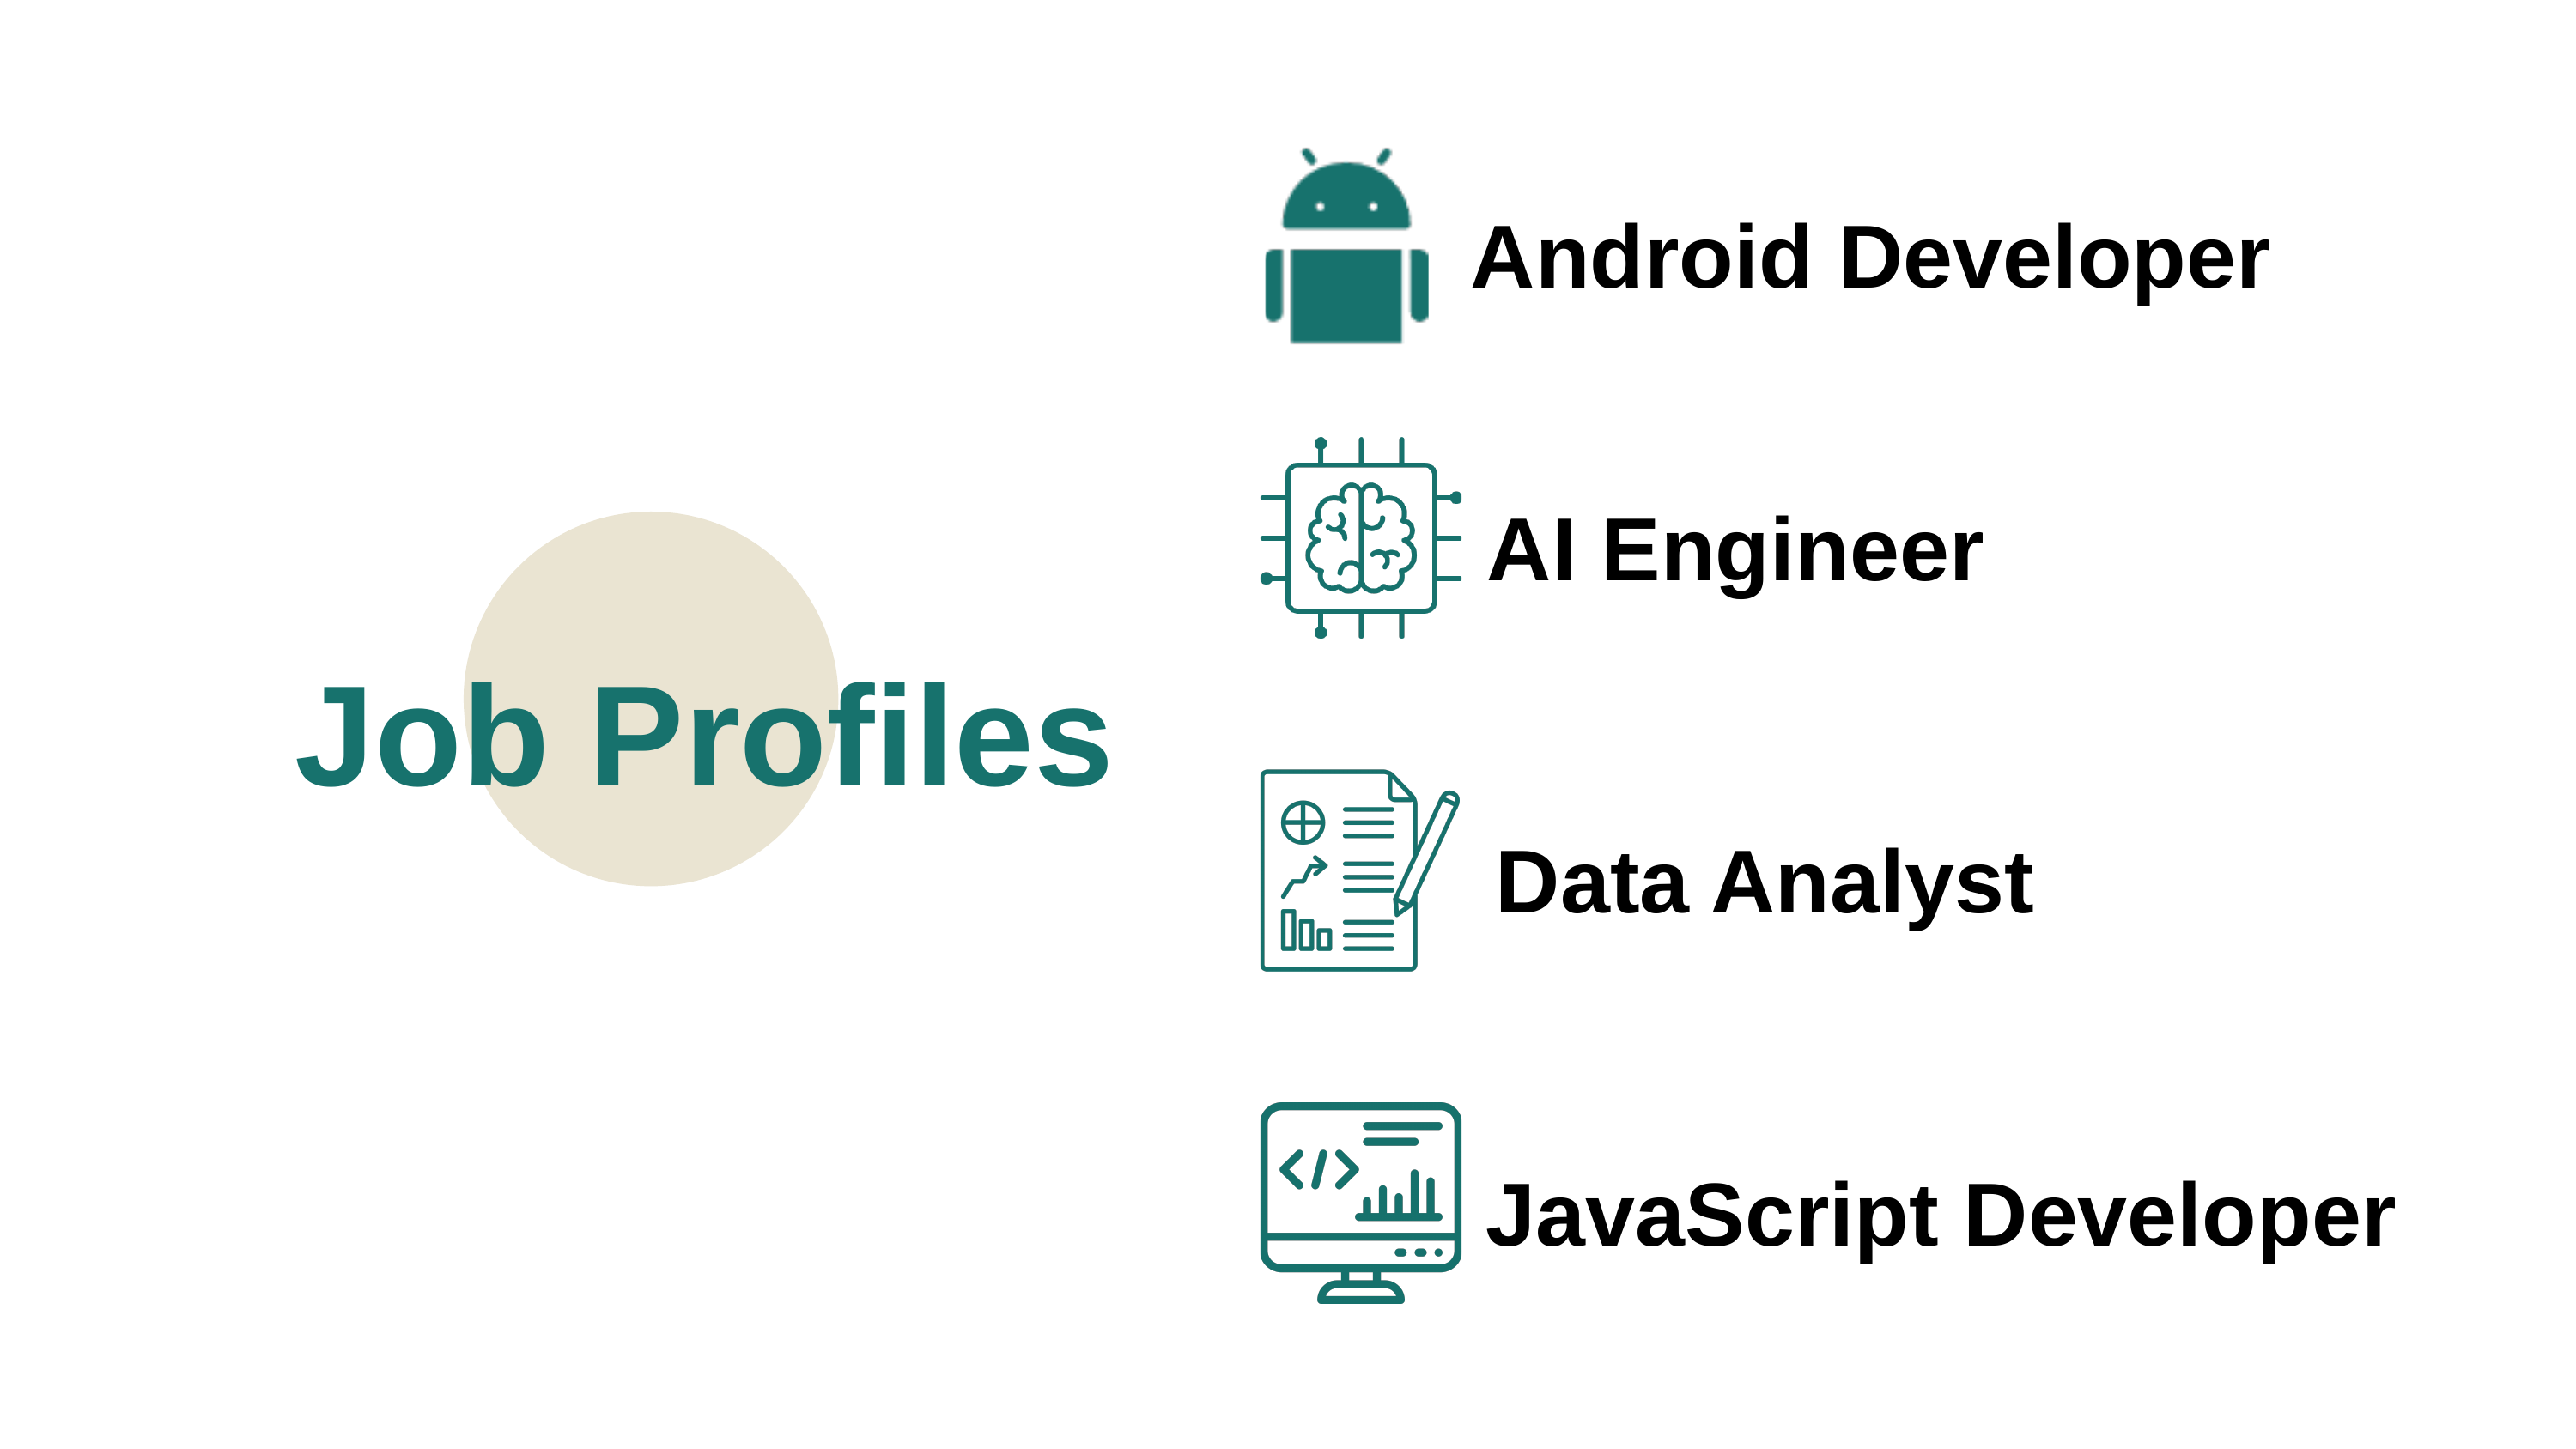

Android Developer

AI Engineer

Job Profiles

Data Analyst

JavaScript Developer